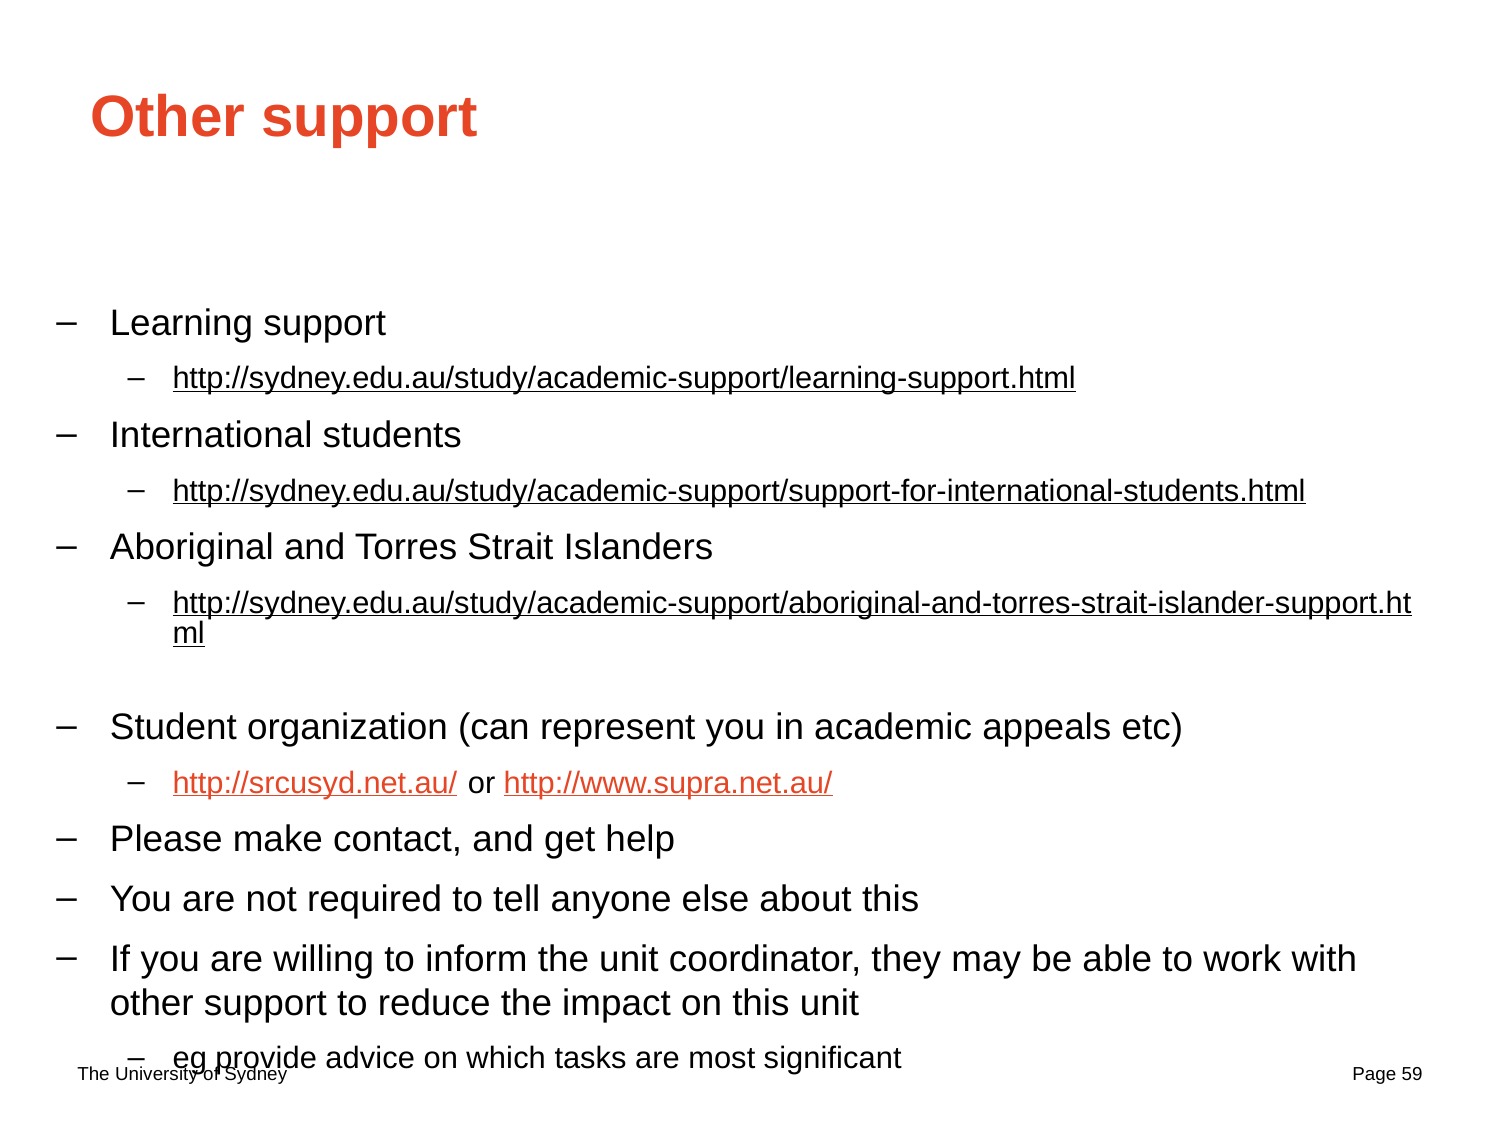

# Other support
Learning support
http://sydney.edu.au/study/academic-support/learning-support.html
International students
http://sydney.edu.au/study/academic-support/support-for-international-students.html
Aboriginal and Torres Strait Islanders
http://sydney.edu.au/study/academic-support/aboriginal-and-torres-strait-islander-support.html
Student organization (can represent you in academic appeals etc)
http://srcusyd.net.au/ or http://www.supra.net.au/
Please make contact, and get help
You are not required to tell anyone else about this
If you are willing to inform the unit coordinator, they may be able to work with other support to reduce the impact on this unit
eg provide advice on which tasks are most significant